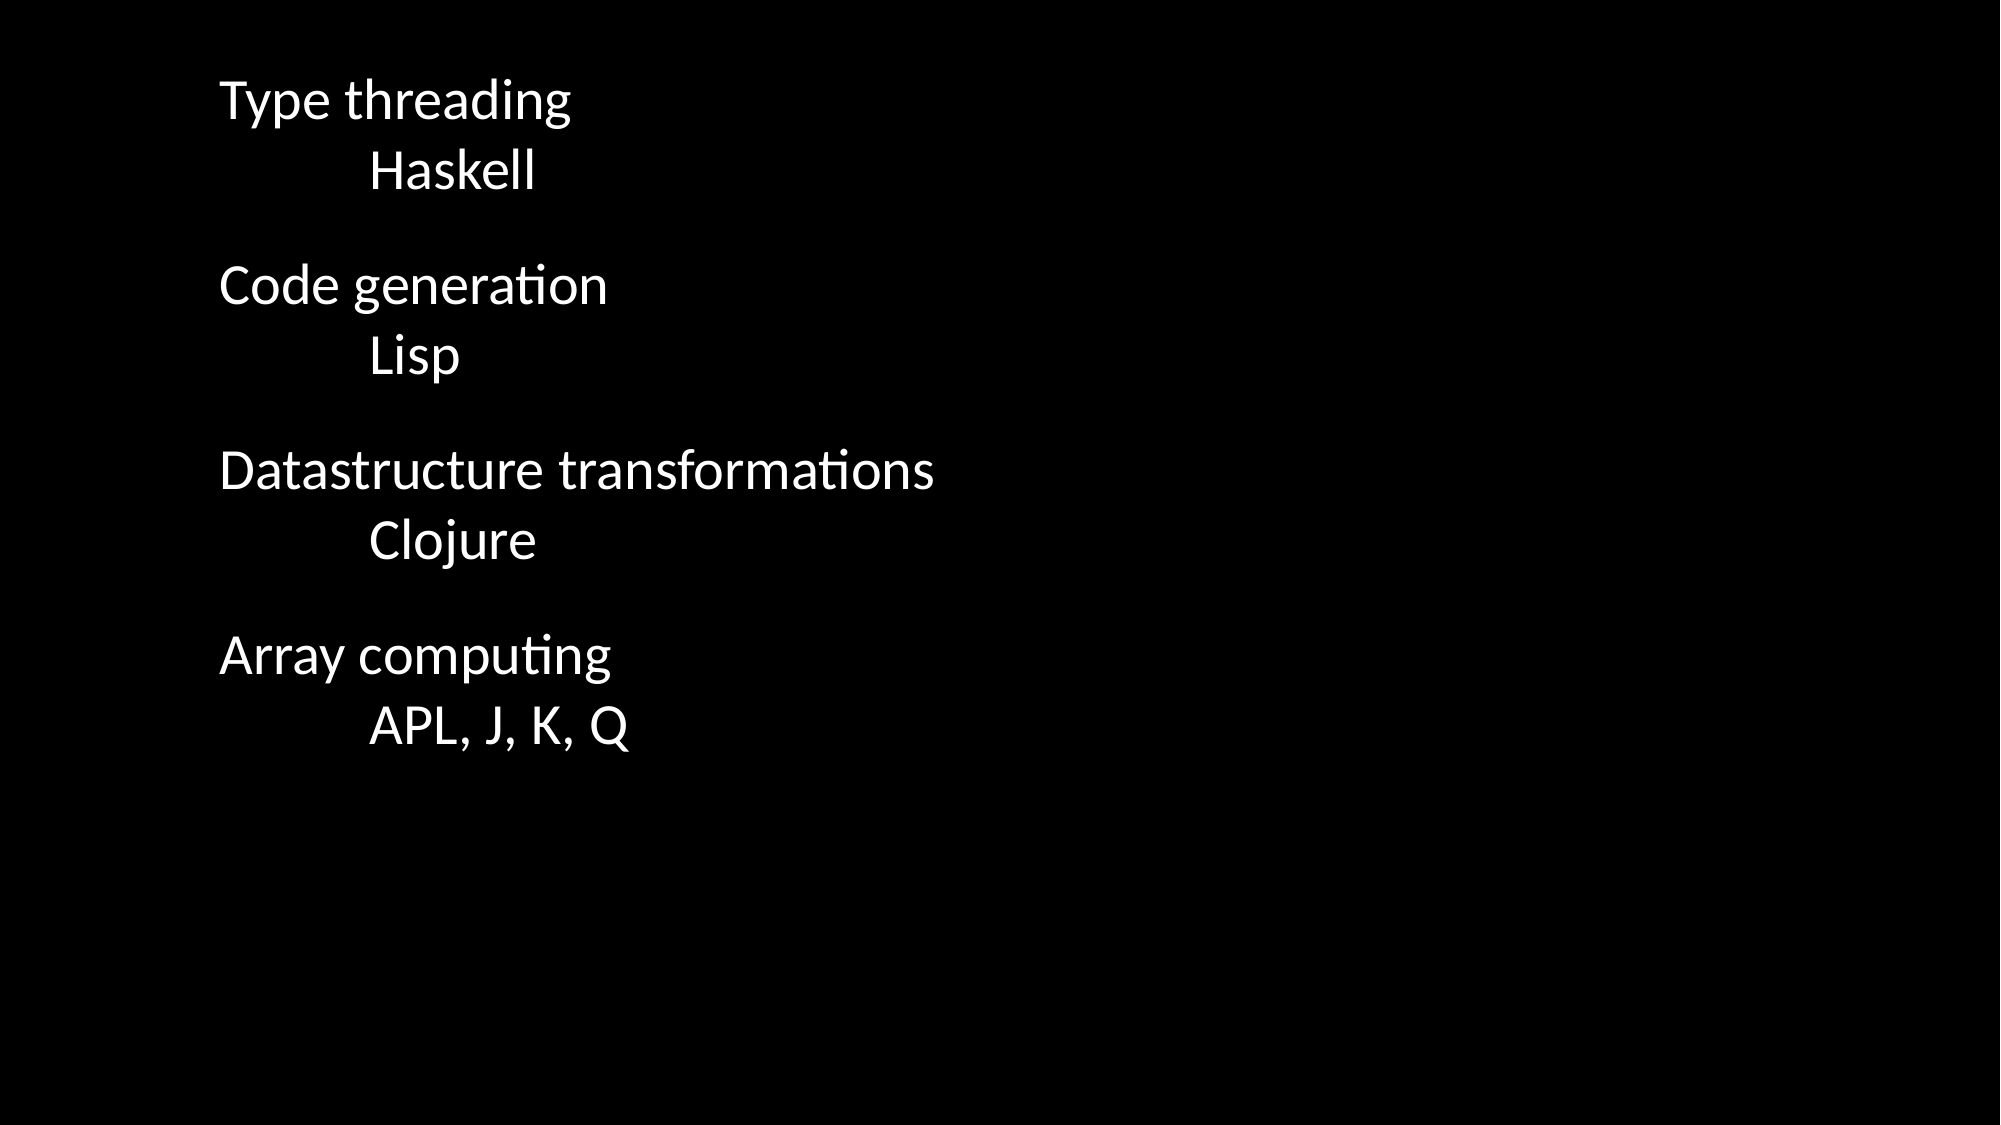

Type threading
	Haskell

Code generation
	Lisp

Datastructure transformations
	Clojure

Array computing
	APL, J, K, Q